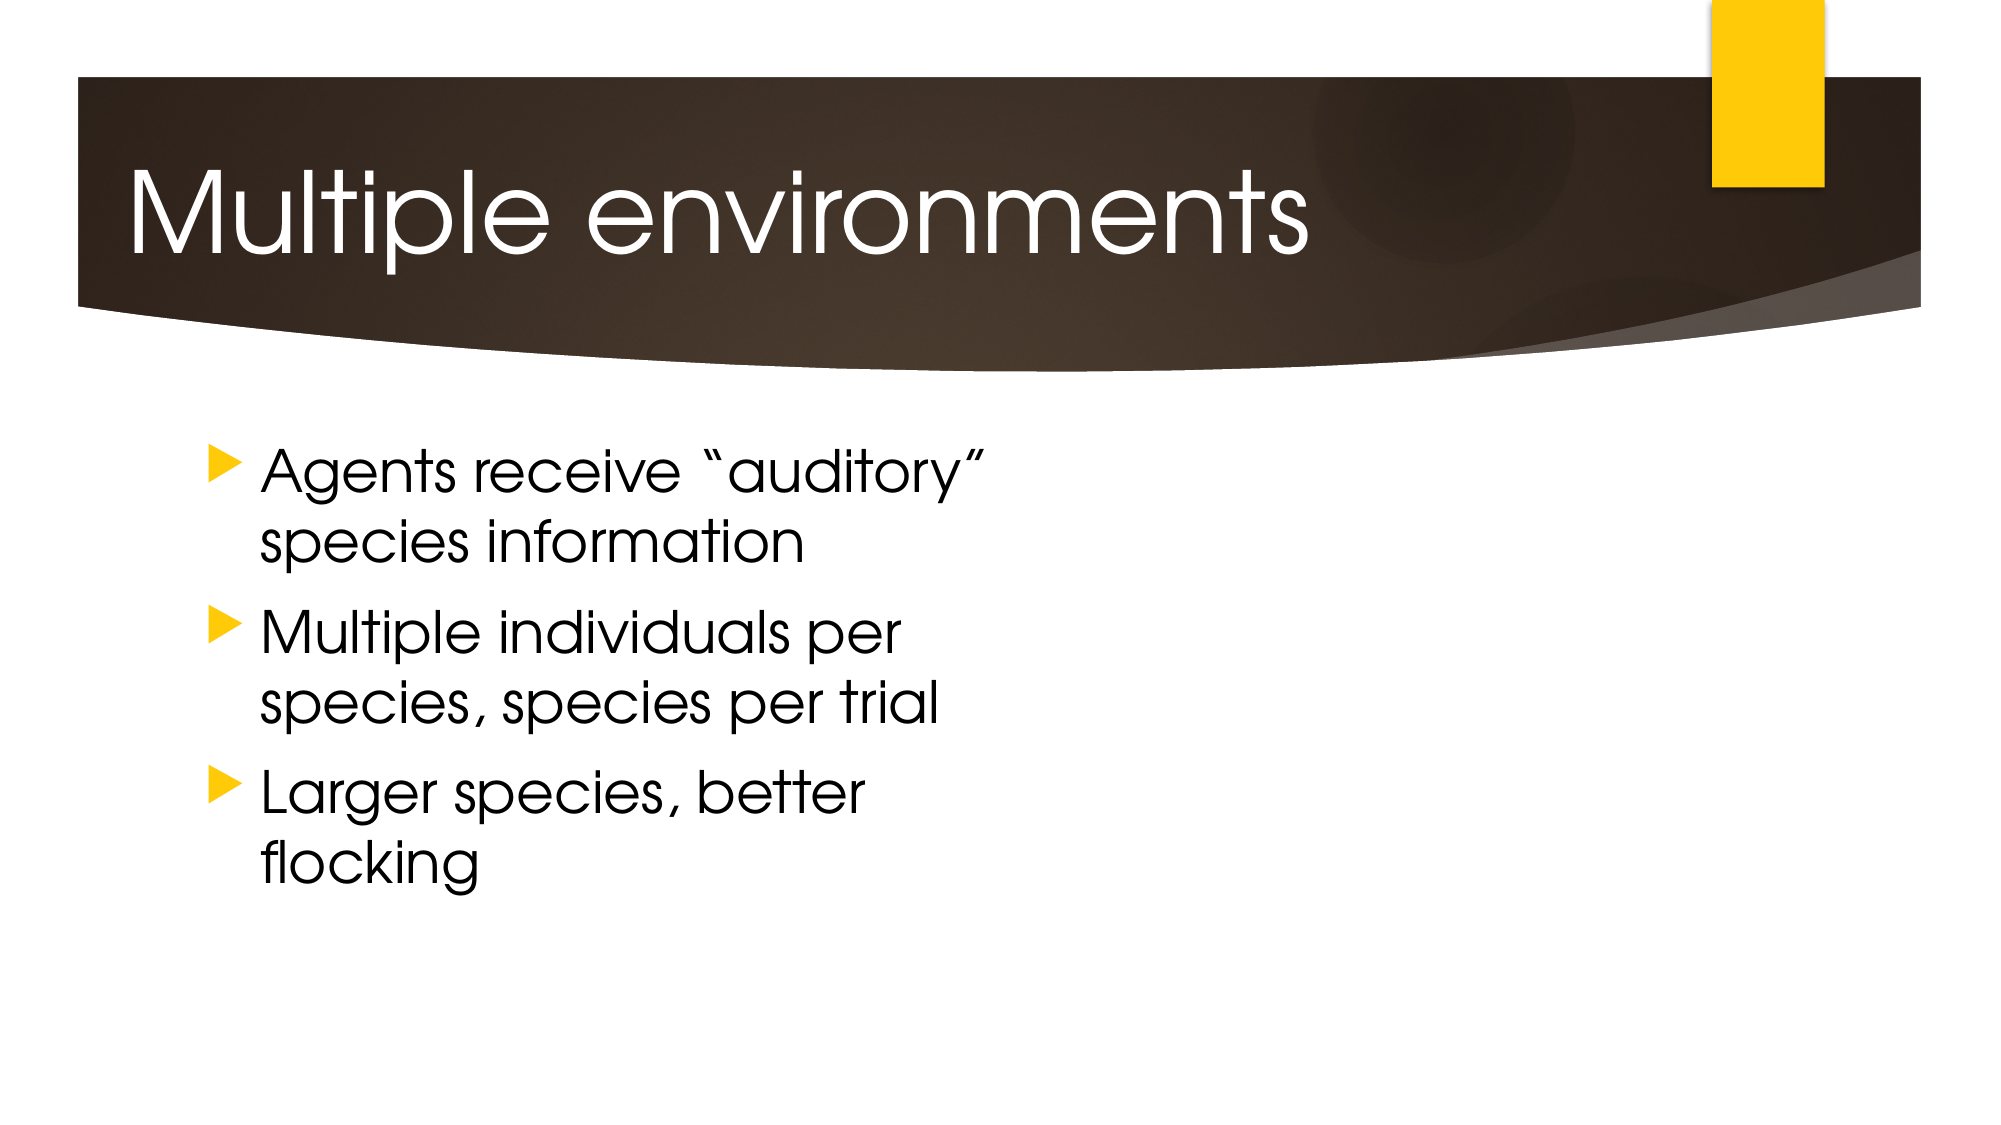

# Multiple environments
Agents receive “auditory” species information
Multiple individuals per species, species per trial
Larger species, better flocking